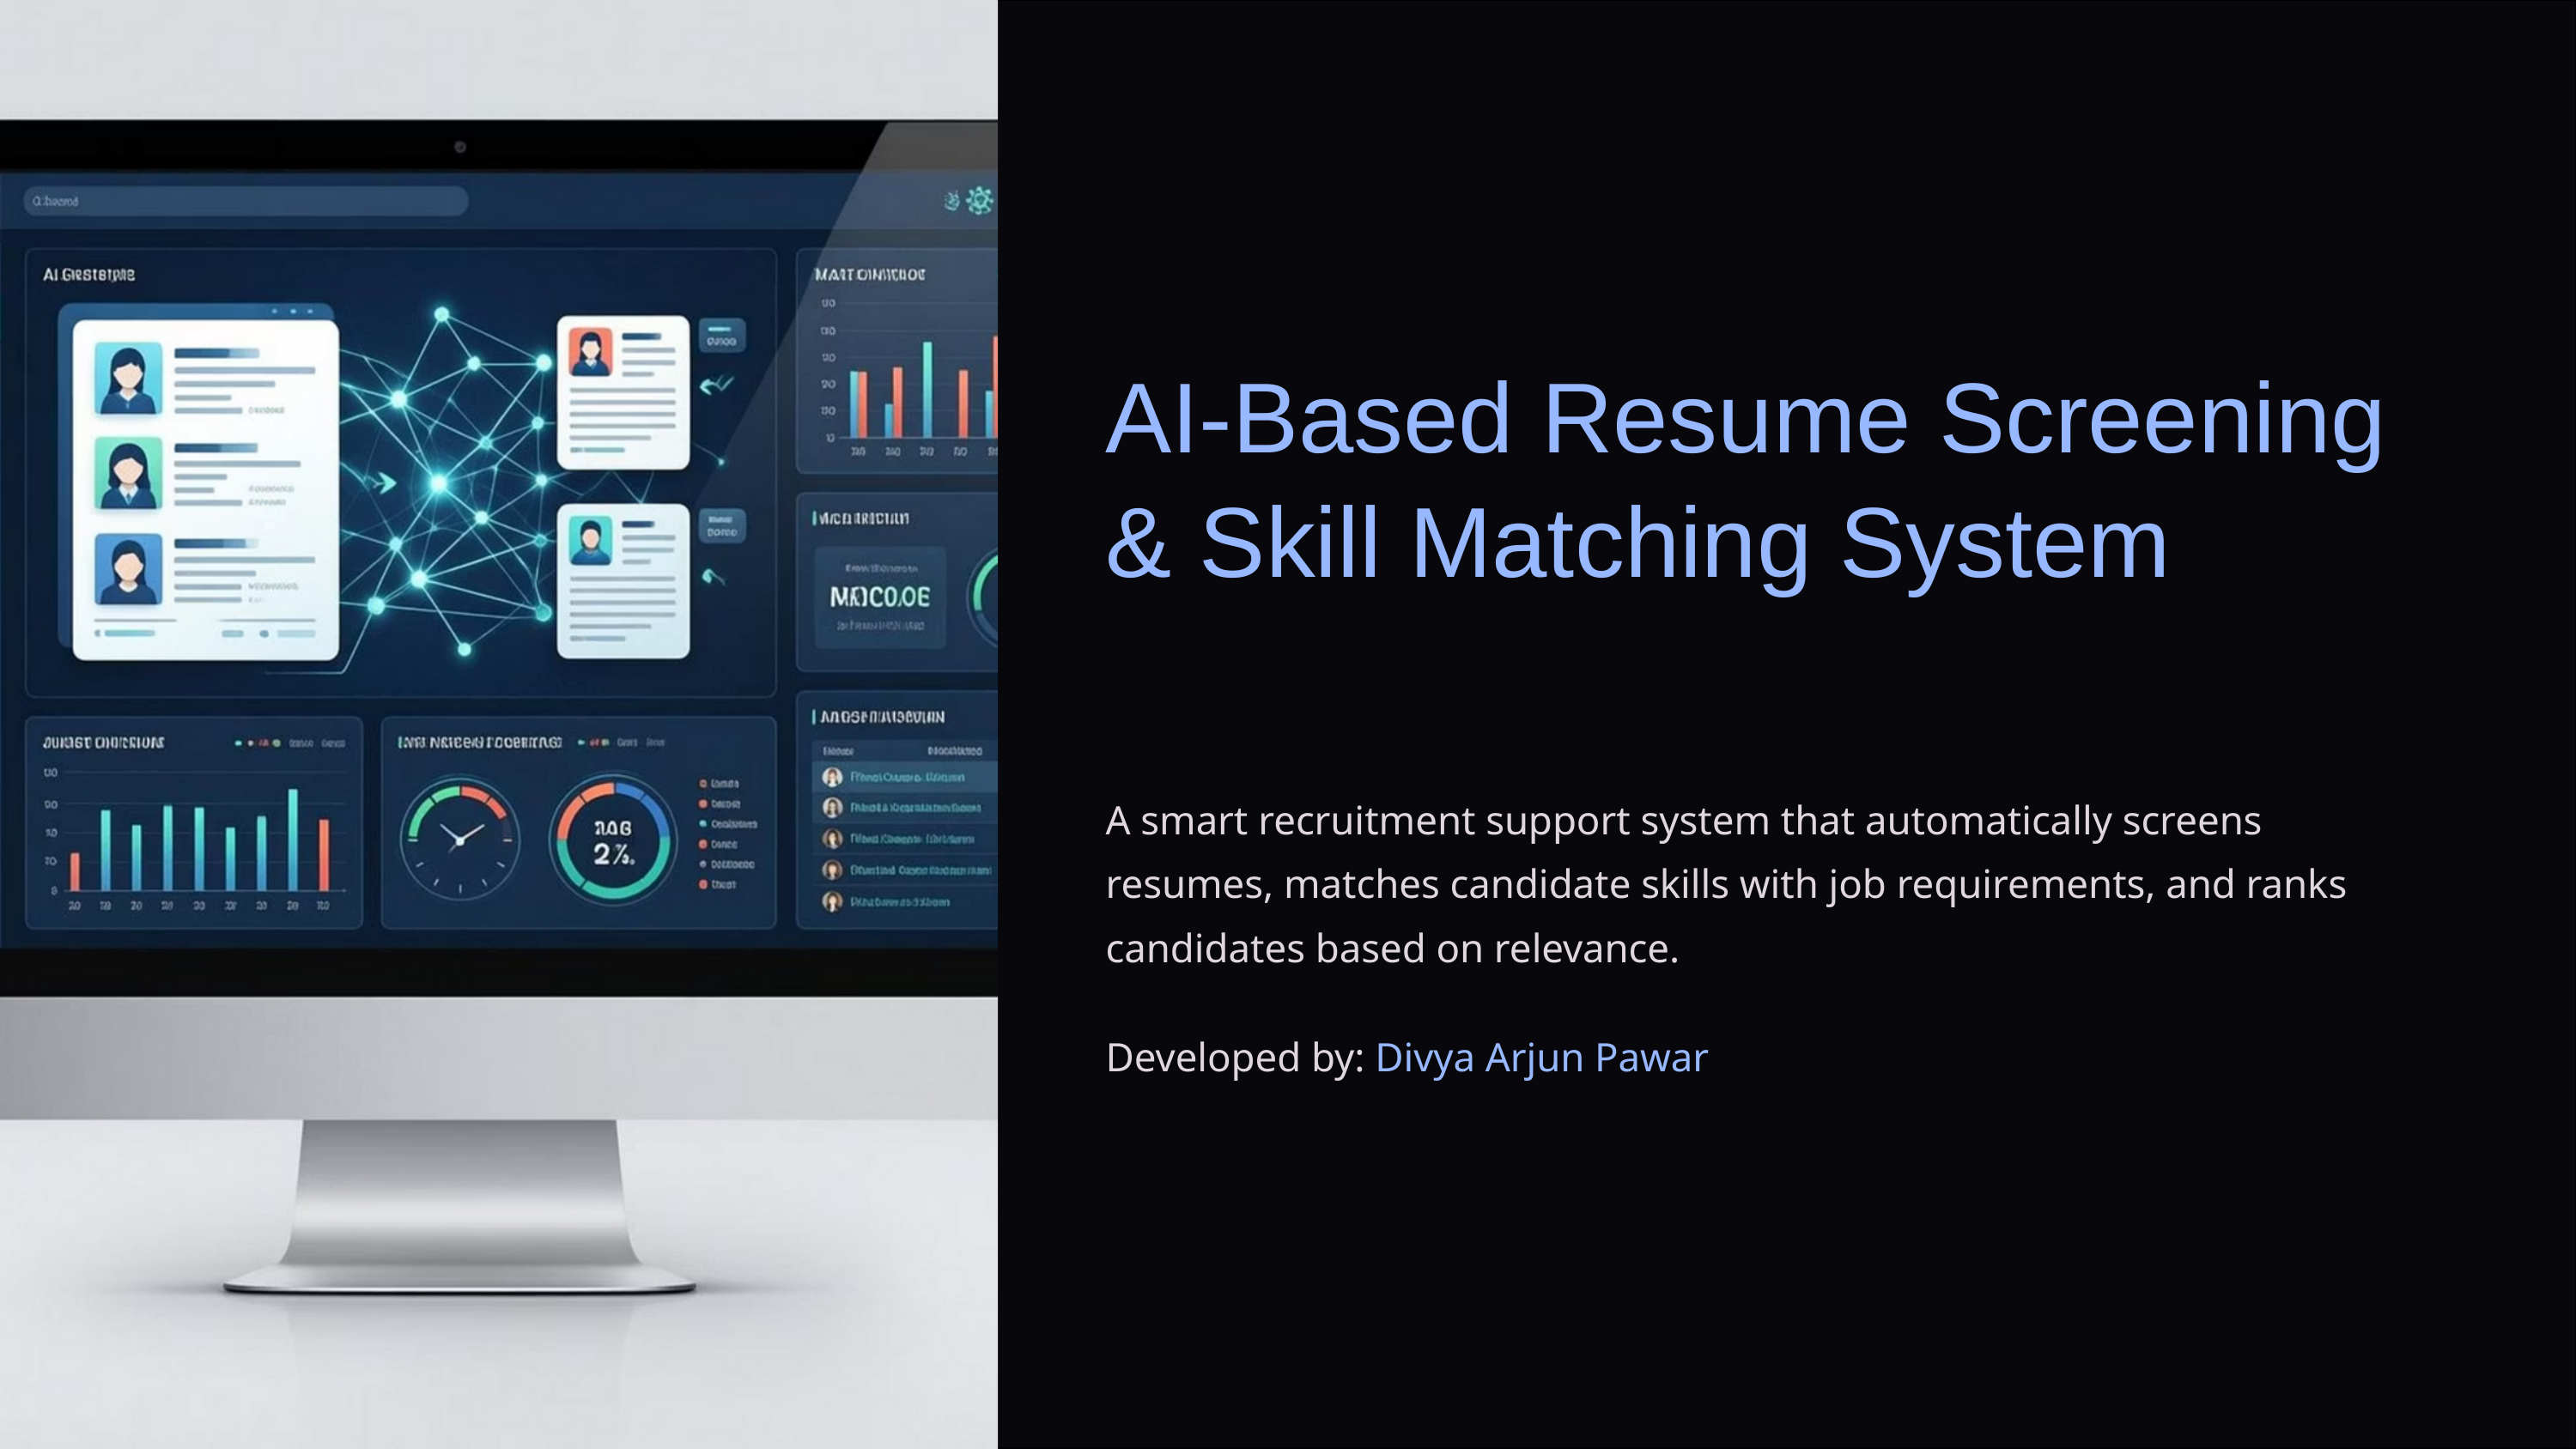

AI-Based Resume Screening & Skill Matching System
A smart recruitment support system that automatically screens resumes, matches candidate skills with job requirements, and ranks candidates based on relevance.
Developed by: Divya Arjun Pawar